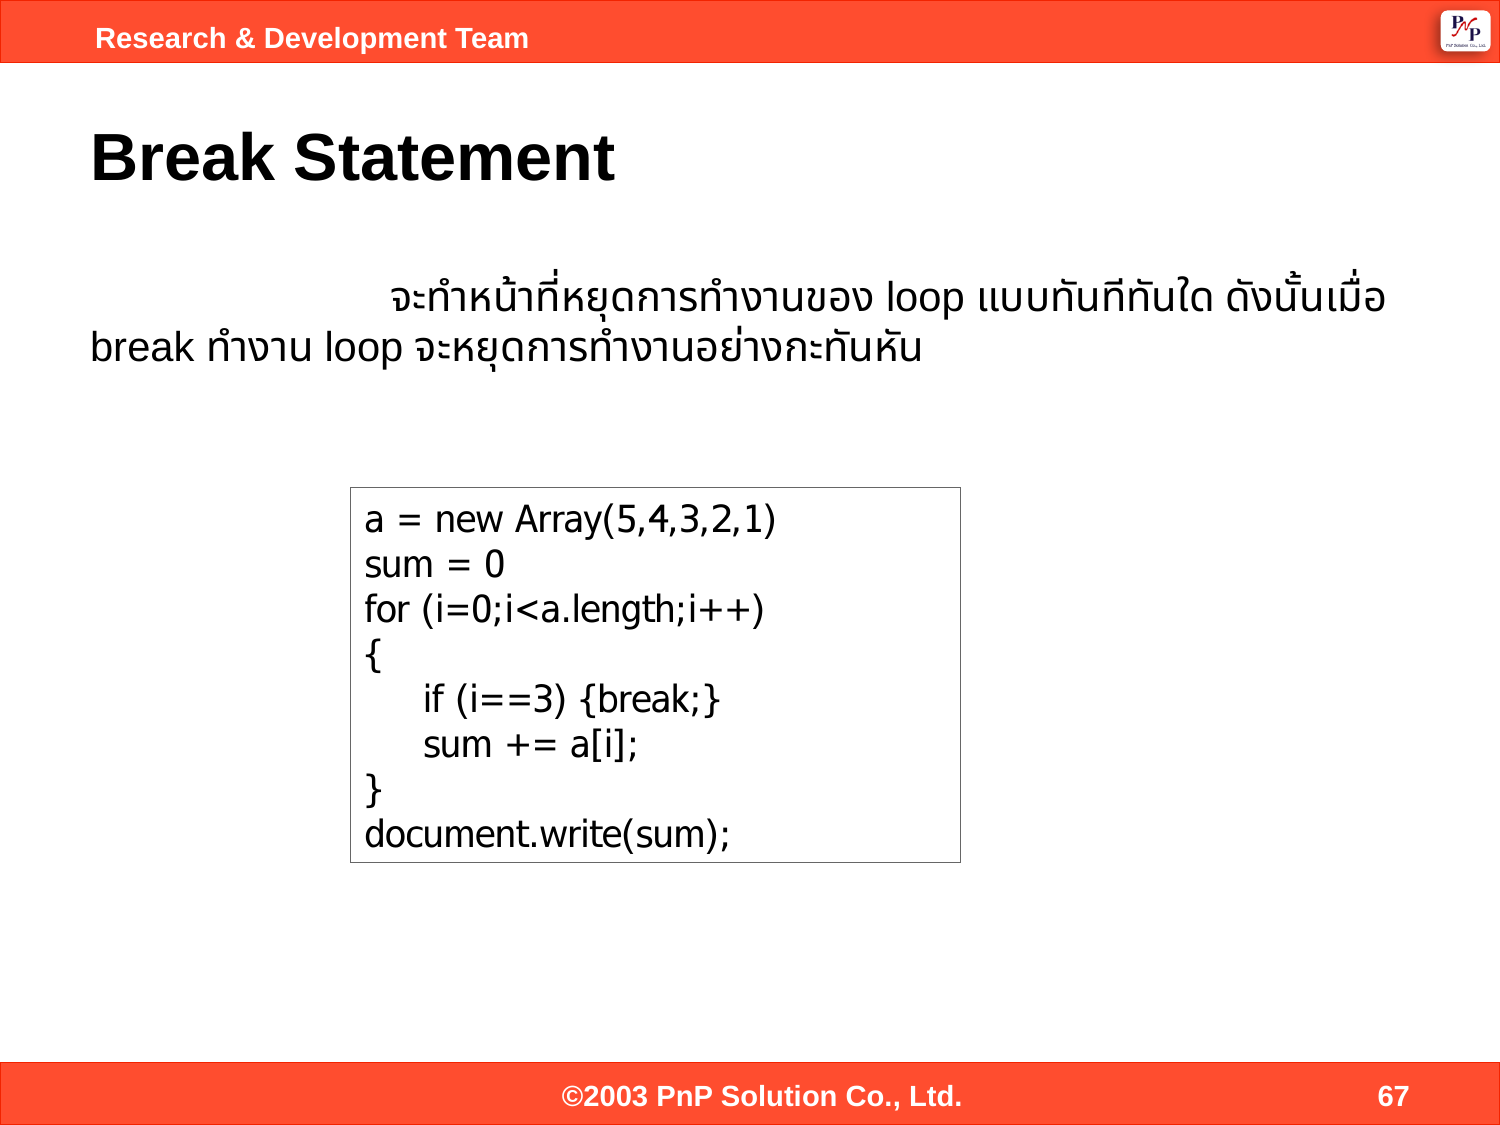

# Break Statement
		จะทำหน้าที่หยุดการทำงานของ loop แบบทันทีทันใด ดังนั้นเมื่อ break ทำงาน loop จะหยุดการทำงานอย่างกะทันหัน
a = new Array(5,4,3,2,1)
sum = 0
for (i=0;i<a.length;i++)
{
     if (i==3) {break;}
     sum += a[i];
}
document.write(sum);

©2003 PnP Solution Co., Ltd.
67